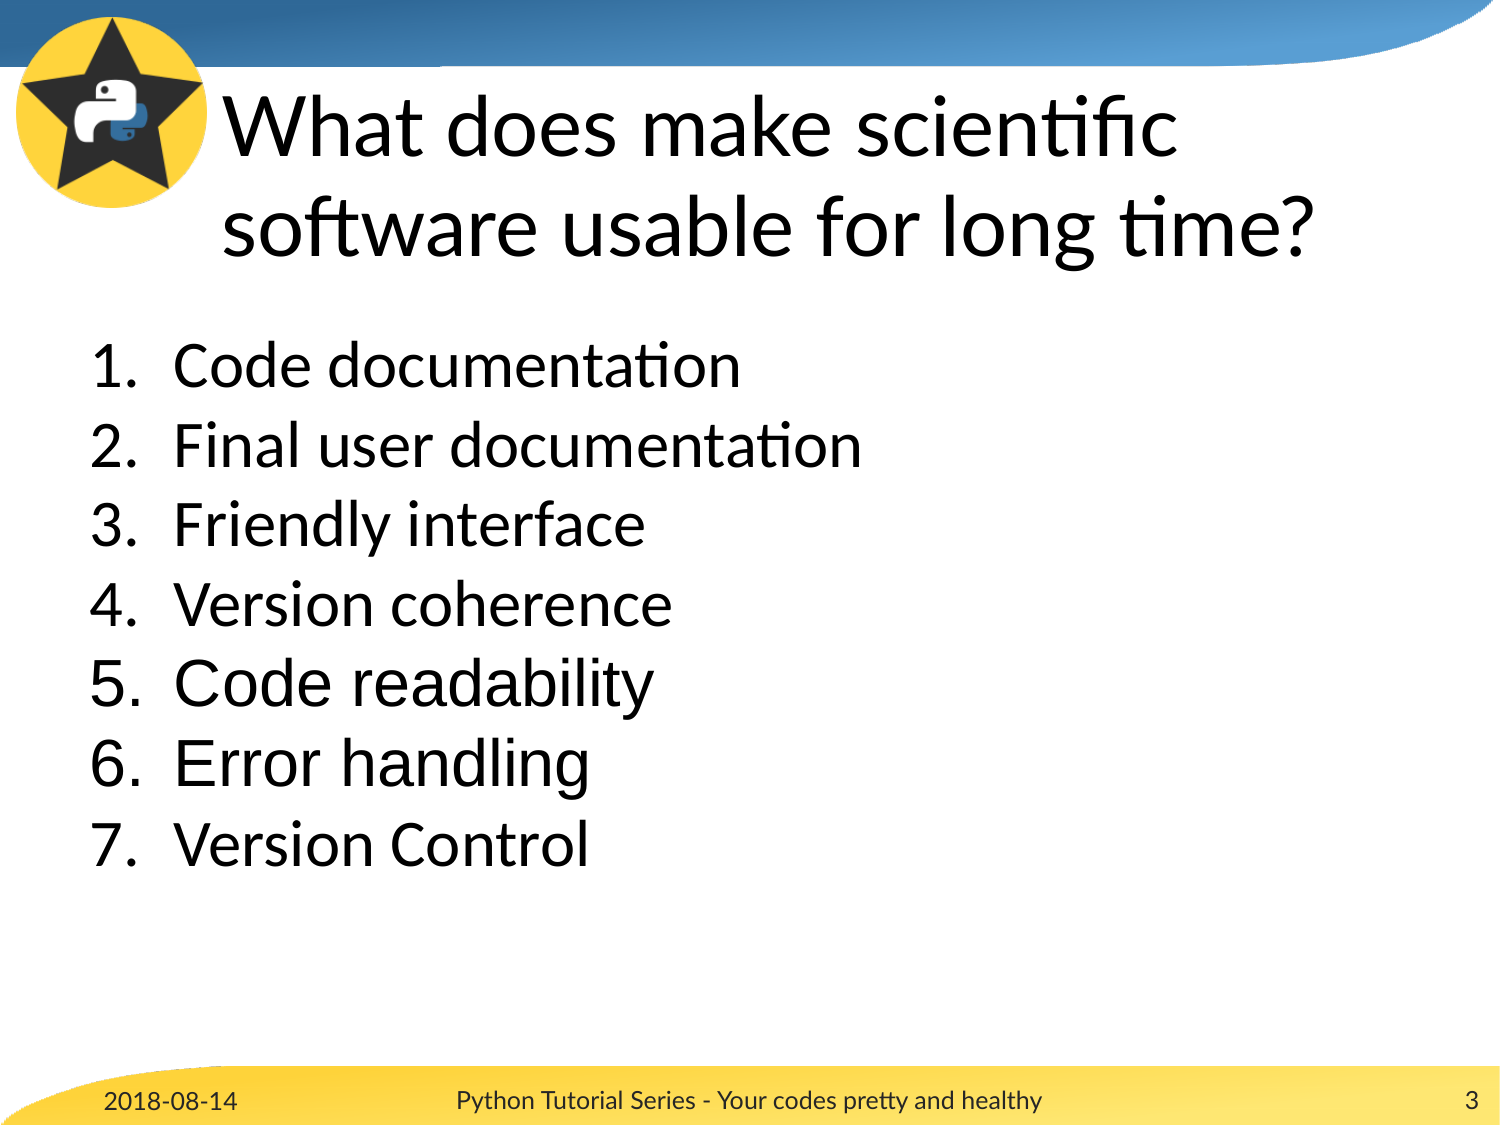

What does make scientific software usable for long time?
Code documentation
Final user documentation
Friendly interface
Version coherence
Code readability
Error handling
Version Control
Scientific Impact
Python Tutorial Series - Your codes pretty and healthy
3
2018-08-14